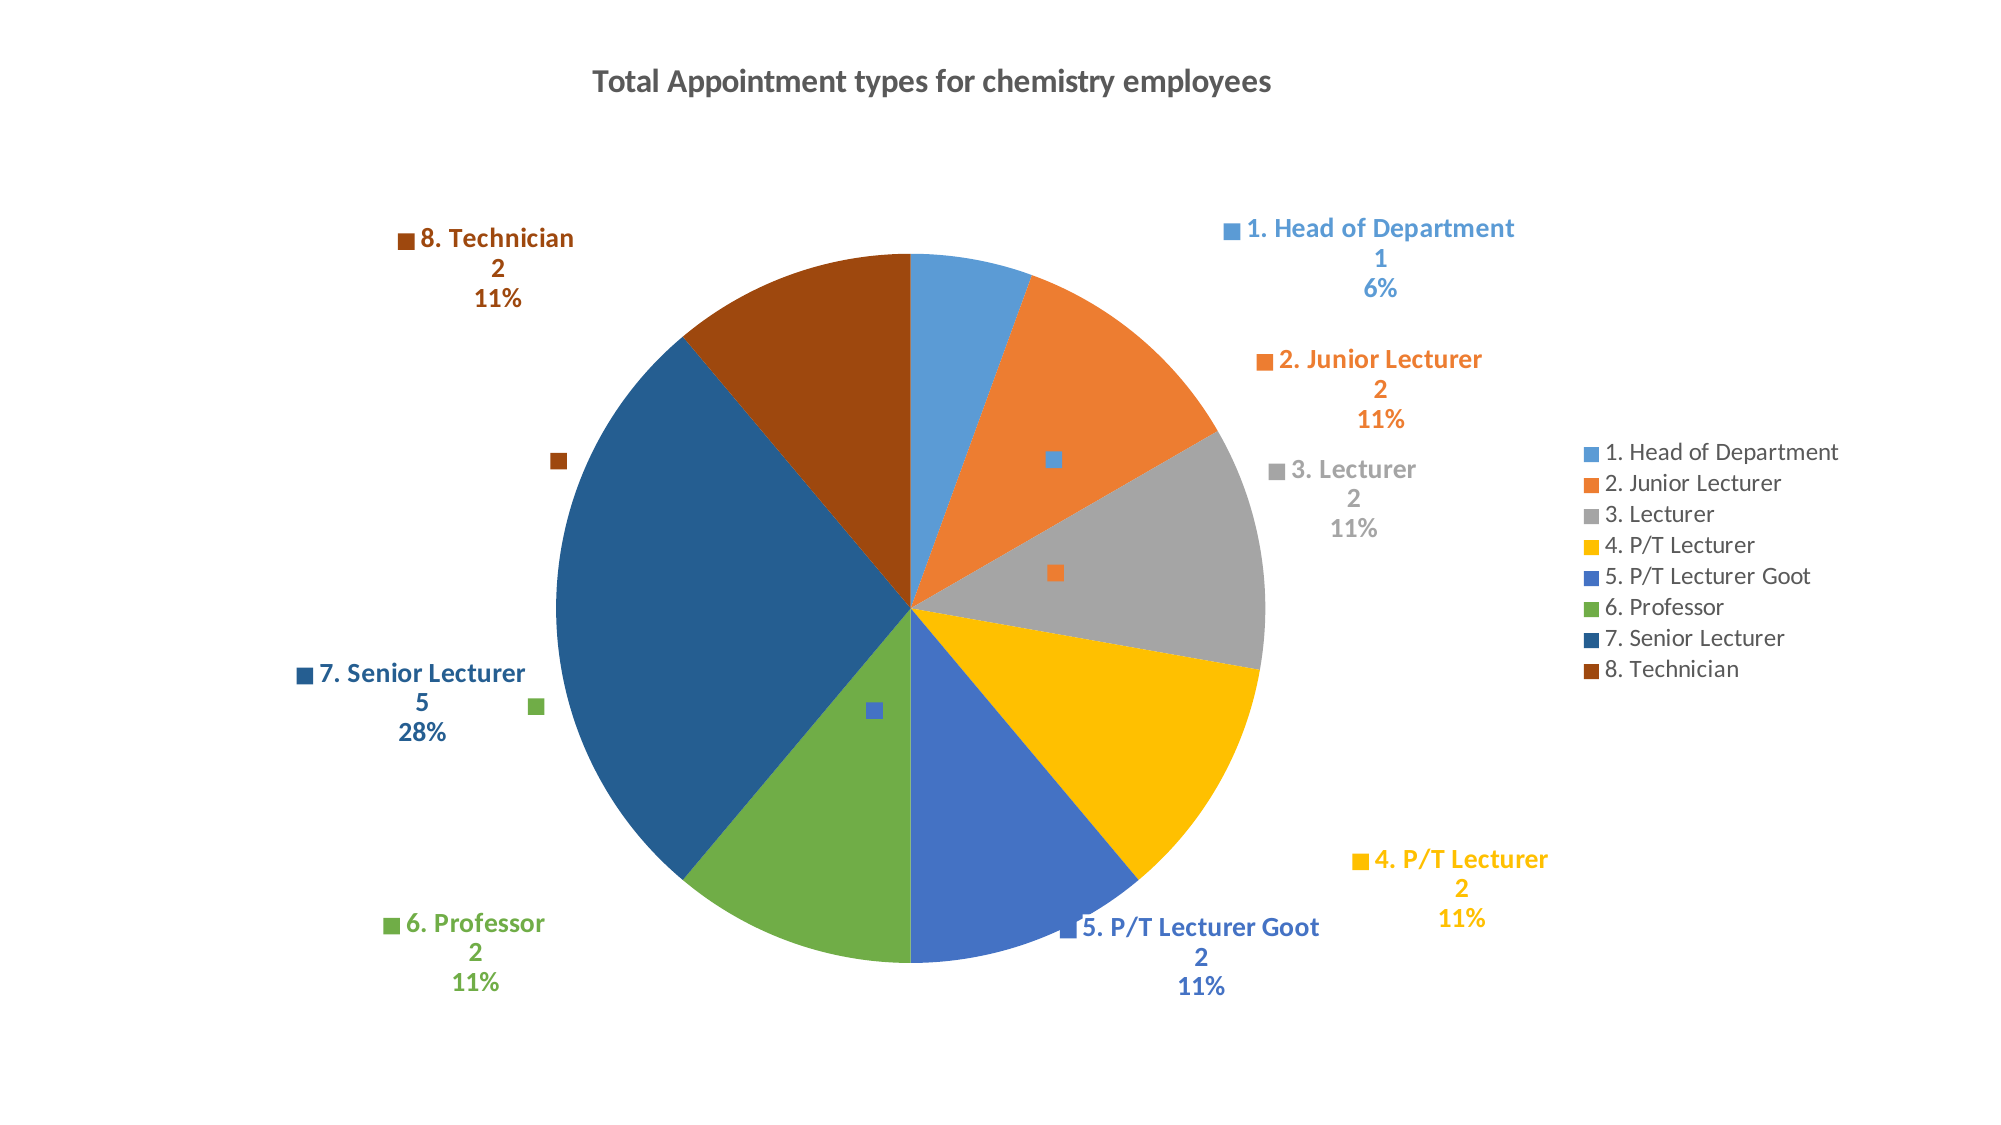

### Chart: Total Appointment types for chemistry employees

| Category | Total |
|---|---|
| 1. Head of Department | 1.0 |
| 2. Junior Lecturer | 2.0 |
| 3. Lecturer | 2.0 |
| 4. P/T Lecturer | 2.0 |
| 5. P/T Lecturer Goot | 2.0 |
| 6. Professor | 2.0 |
| 7. Senior Lecturer | 5.0 |
| 8. Technician | 2.0 |